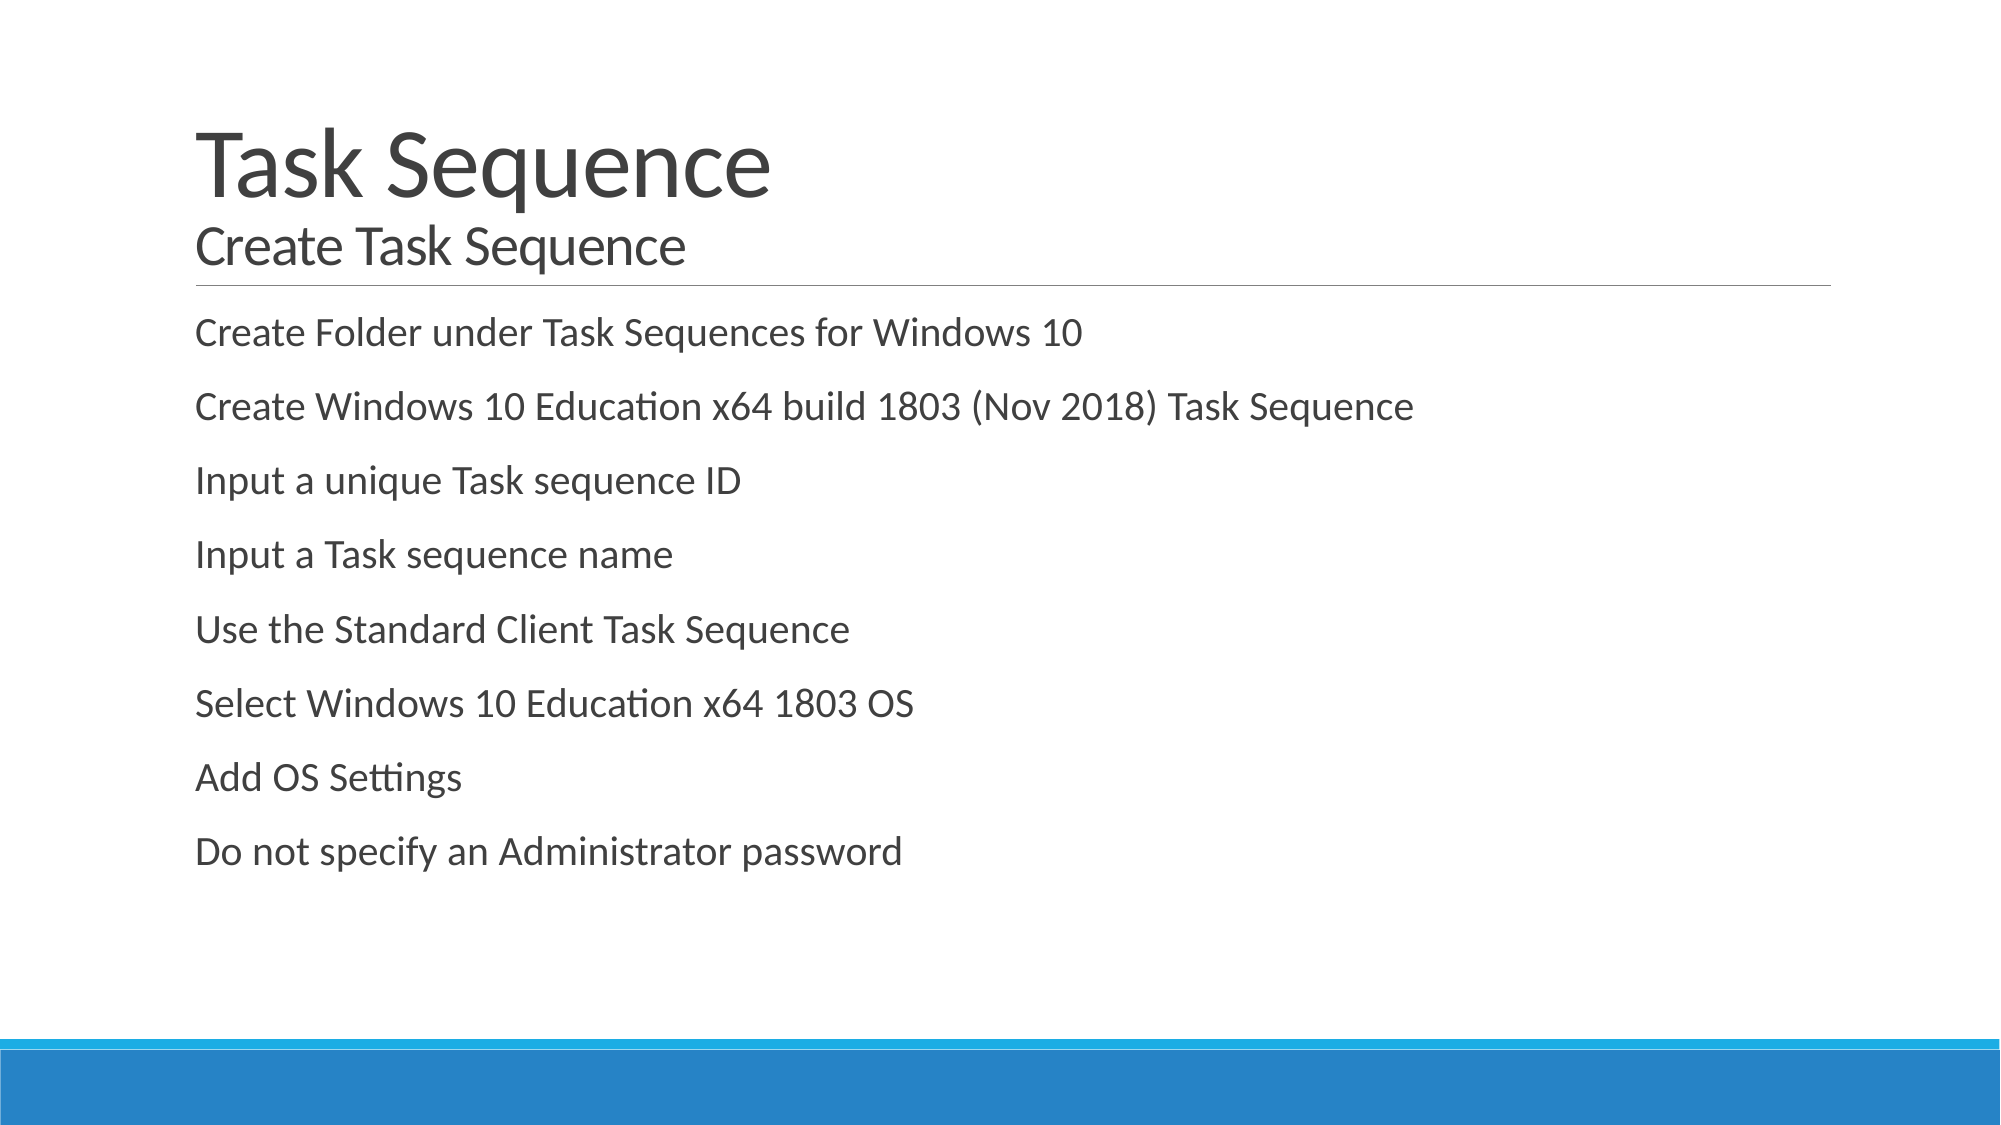

# Task Sequence Create Task Sequence
Create Folder under Task Sequences for Windows 10
Create Windows 10 Education x64 build 1803 (Nov 2018) Task Sequence
Input a unique Task sequence ID
Input a Task sequence name
Use the Standard Client Task Sequence
Select Windows 10 Education x64 1803 OS
Add OS Settings
Do not specify an Administrator password